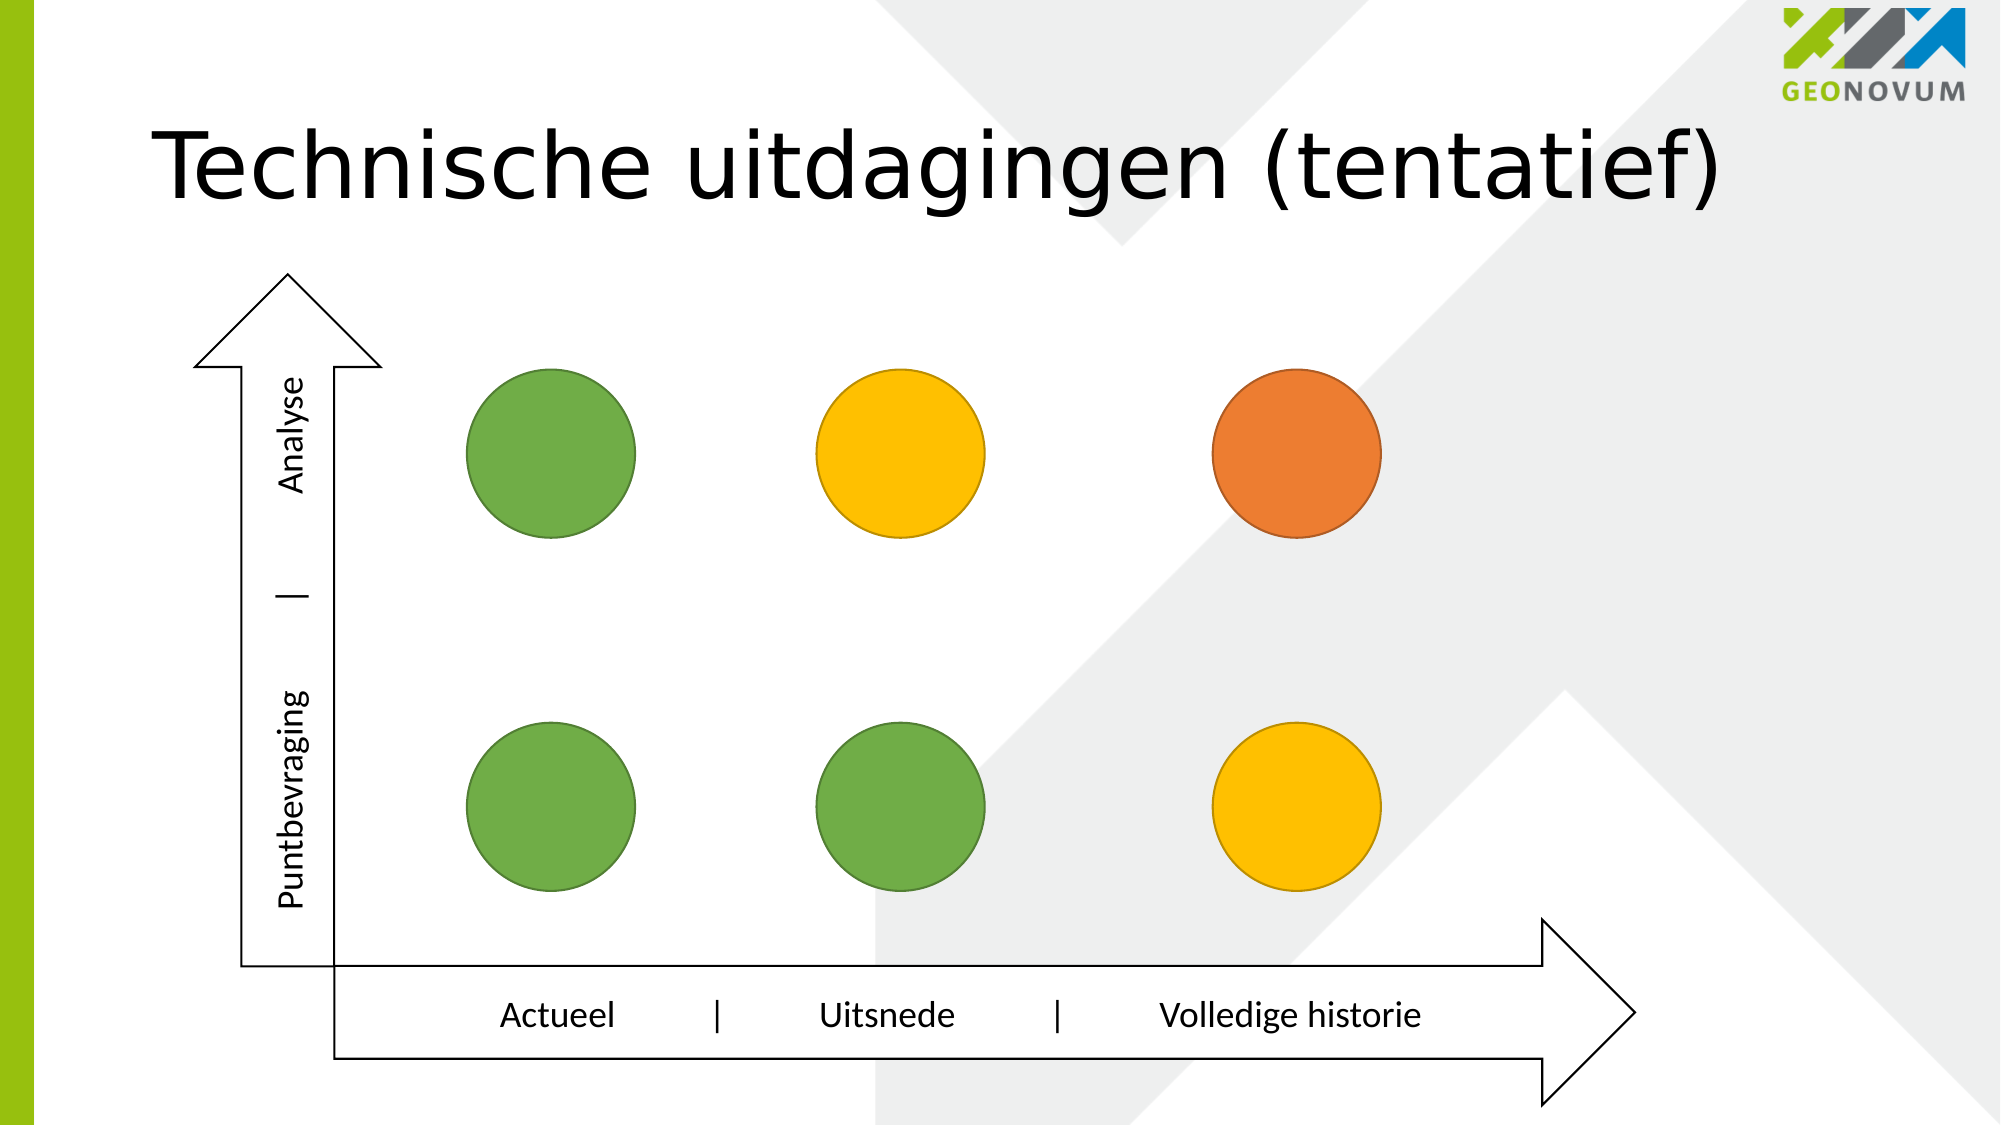

# Technische uitdagingen (tentatief)
Puntbevraging          |           Analyse
Actueel           |           Uitsnede           |           Volledige historie